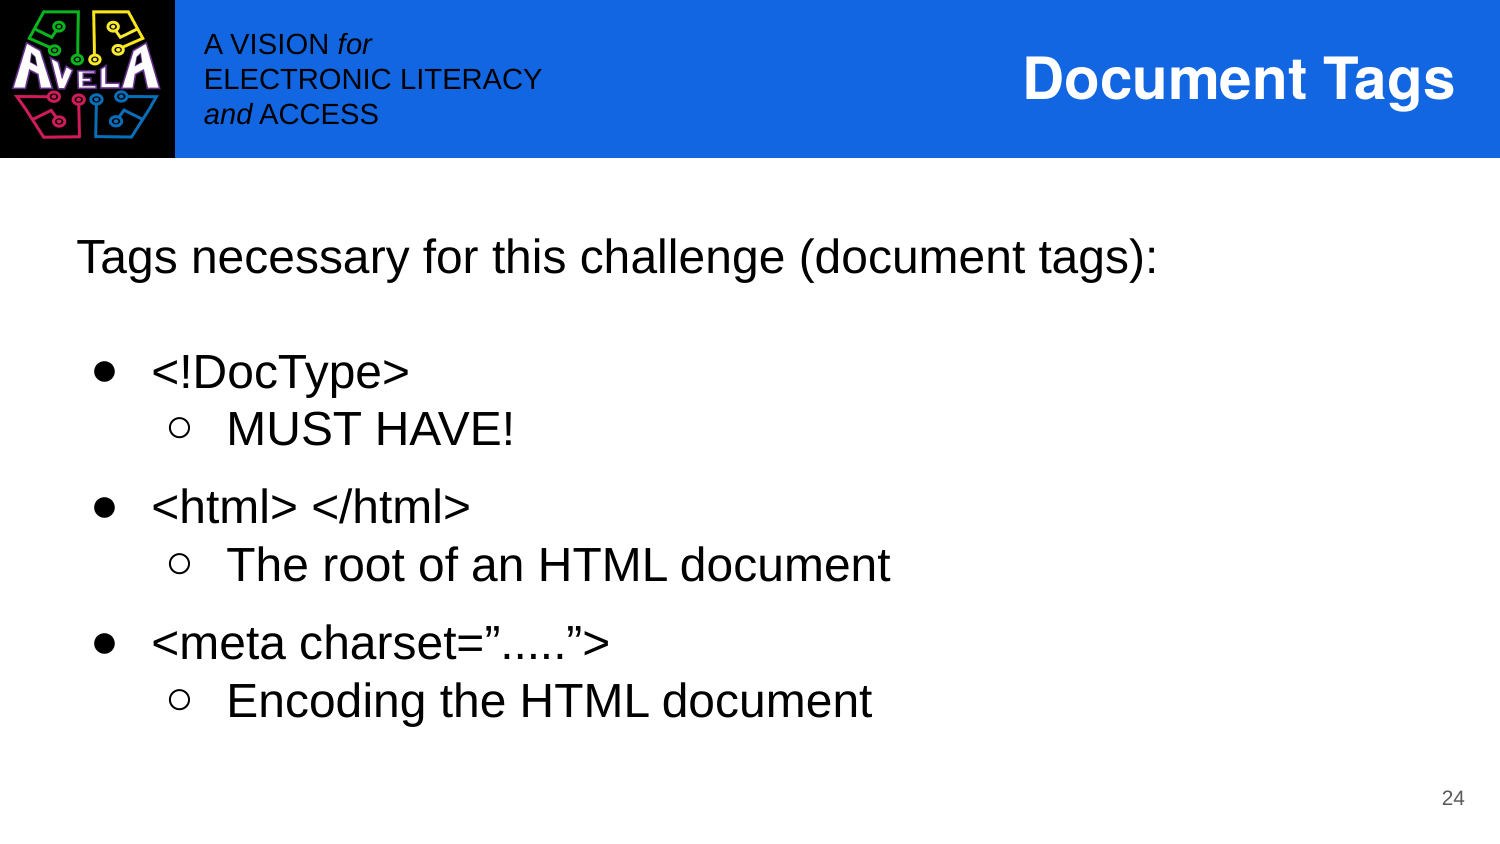

# Document Tags
Tags necessary for this challenge (document tags):

<!DocType>
MUST HAVE!
<html> </html>
The root of an HTML document
<meta charset=”.....”>
Encoding the HTML document
24